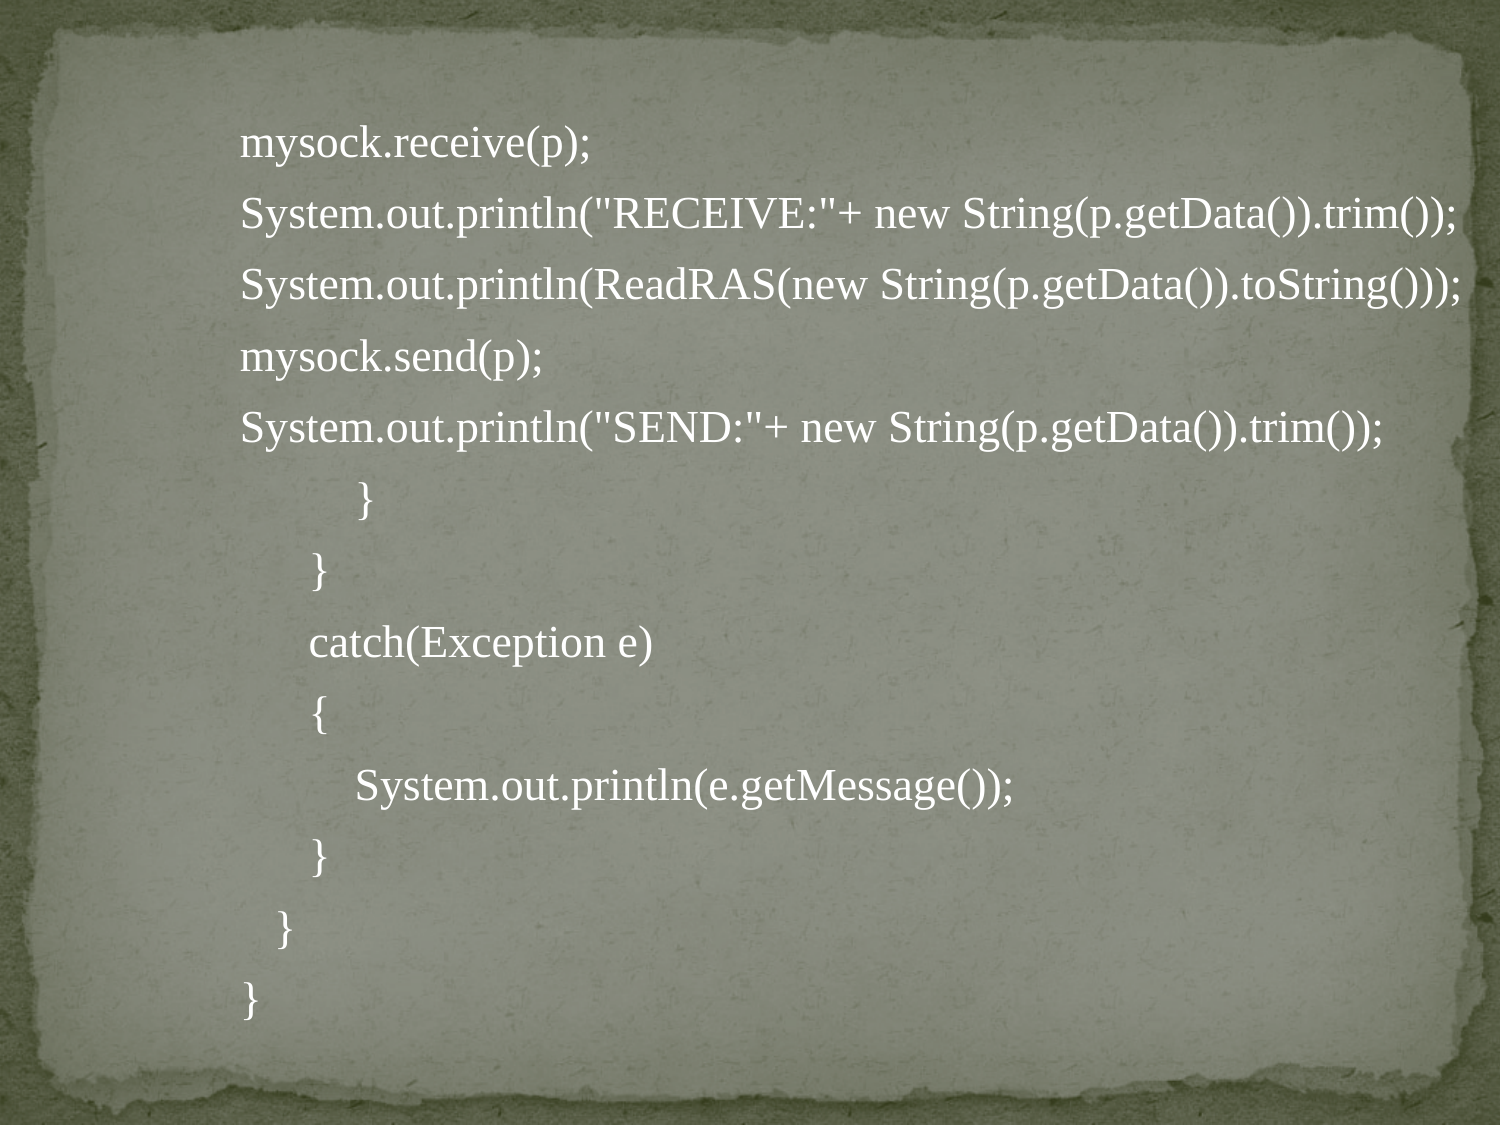

mysock.receive(p);
System.out.println("RECEIVE:"+ new String(p.getData()).trim());
System.out.println(ReadRAS(new String(p.getData()).toString()));
mysock.send(p);
System.out.println("SEND:"+ new String(p.getData()).trim());
          }
      }
      catch(Exception e)
      {
          System.out.println(e.getMessage());
      }
   }
}